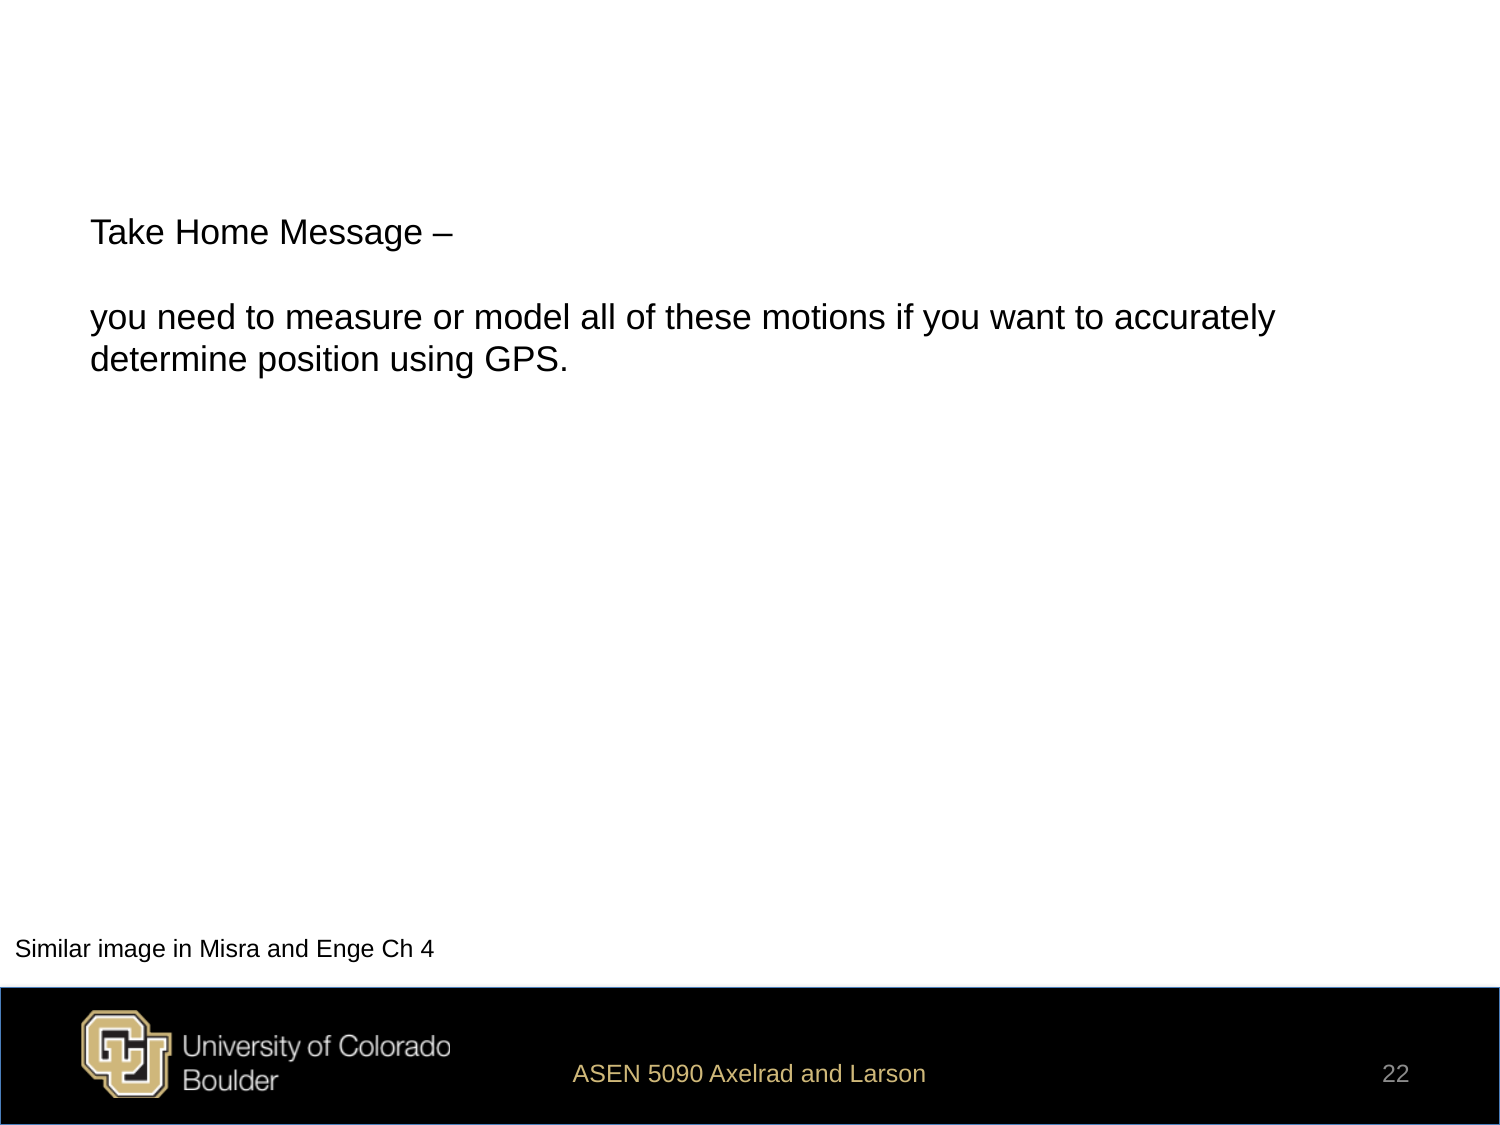

# Take Home Message – you need to measure or model all of these motions if you want to accurately determine position using GPS.
Similar image in Misra and Enge Ch 4
ASEN 5090 Axelrad and Larson
22